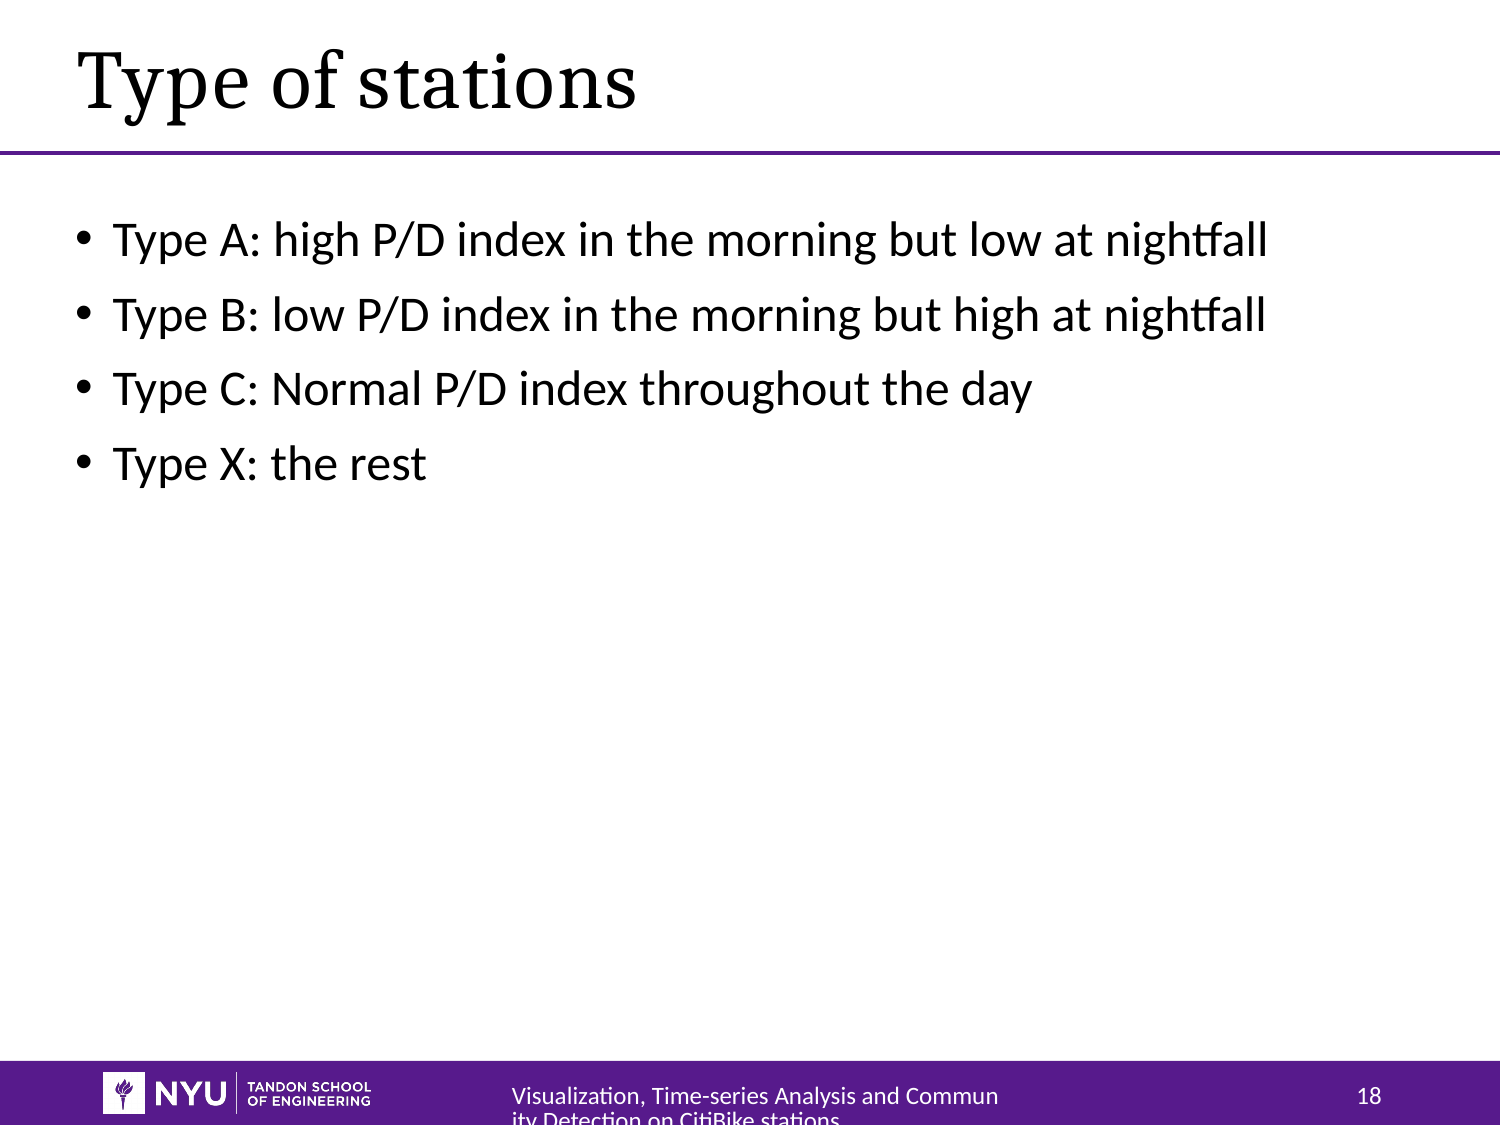

# Type of stations
Type A: high P/D index in the morning but low at nightfall
Type B: low P/D index in the morning but high at nightfall
Type C: Normal P/D index throughout the day
Type X: the rest
Visualization, Time-series Analysis and Community Detection on CitiBike stations
18